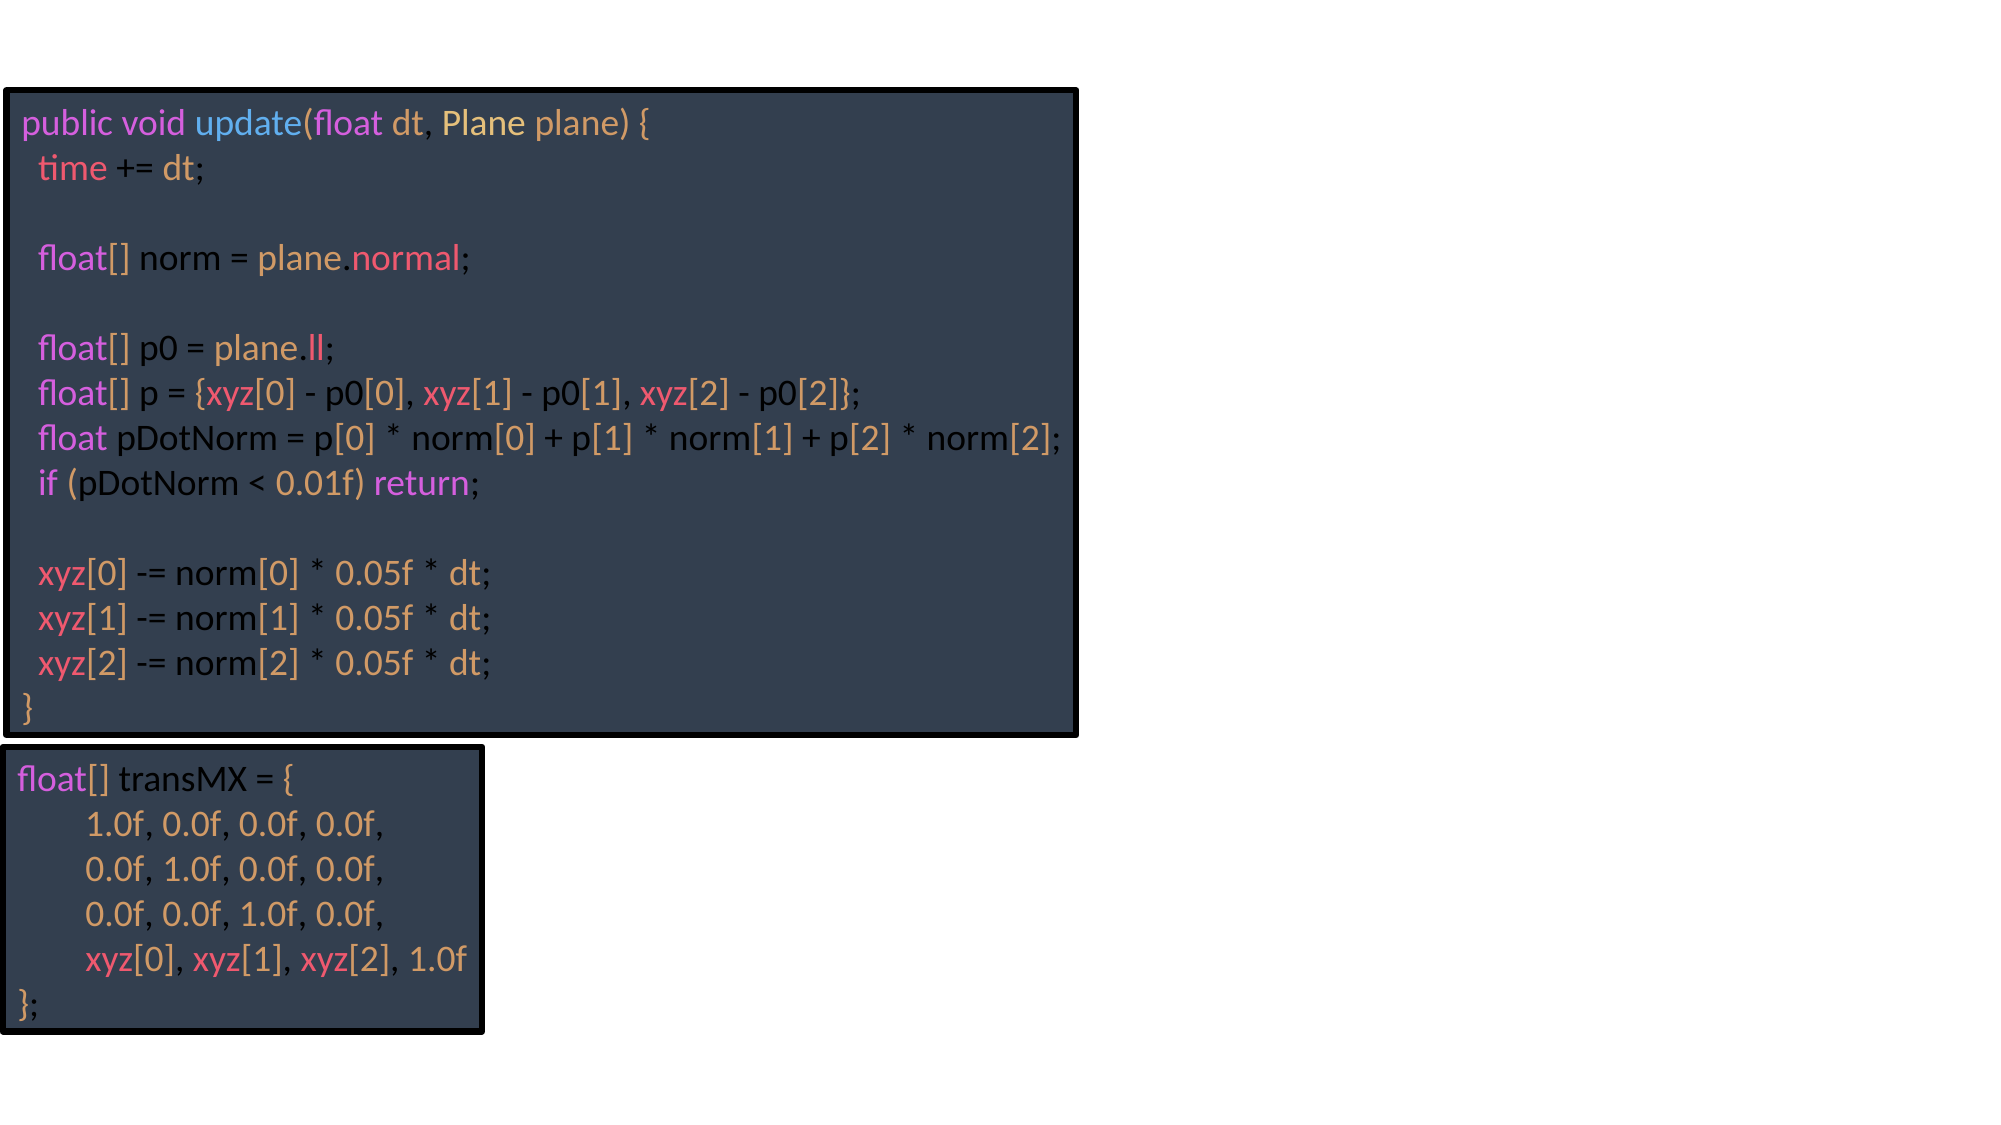

public void update(float dt, Plane plane) {
  time += dt;
  float[] norm = plane.normal;
  float[] p0 = plane.ll;
  float[] p = {xyz[0] - p0[0], xyz[1] - p0[1], xyz[2] - p0[2]};
  float pDotNorm = p[0] * norm[0] + p[1] * norm[1] + p[2] * norm[2];
  if (pDotNorm < 0.01f) return;
  xyz[0] -= norm[0] * 0.05f * dt;
  xyz[1] -= norm[1] * 0.05f * dt;
  xyz[2] -= norm[2] * 0.05f * dt;
}
float[] transMX = {
        1.0f, 0.0f, 0.0f, 0.0f,
        0.0f, 1.0f, 0.0f, 0.0f,
        0.0f, 0.0f, 1.0f, 0.0f,
        xyz[0], xyz[1], xyz[2], 1.0f
};